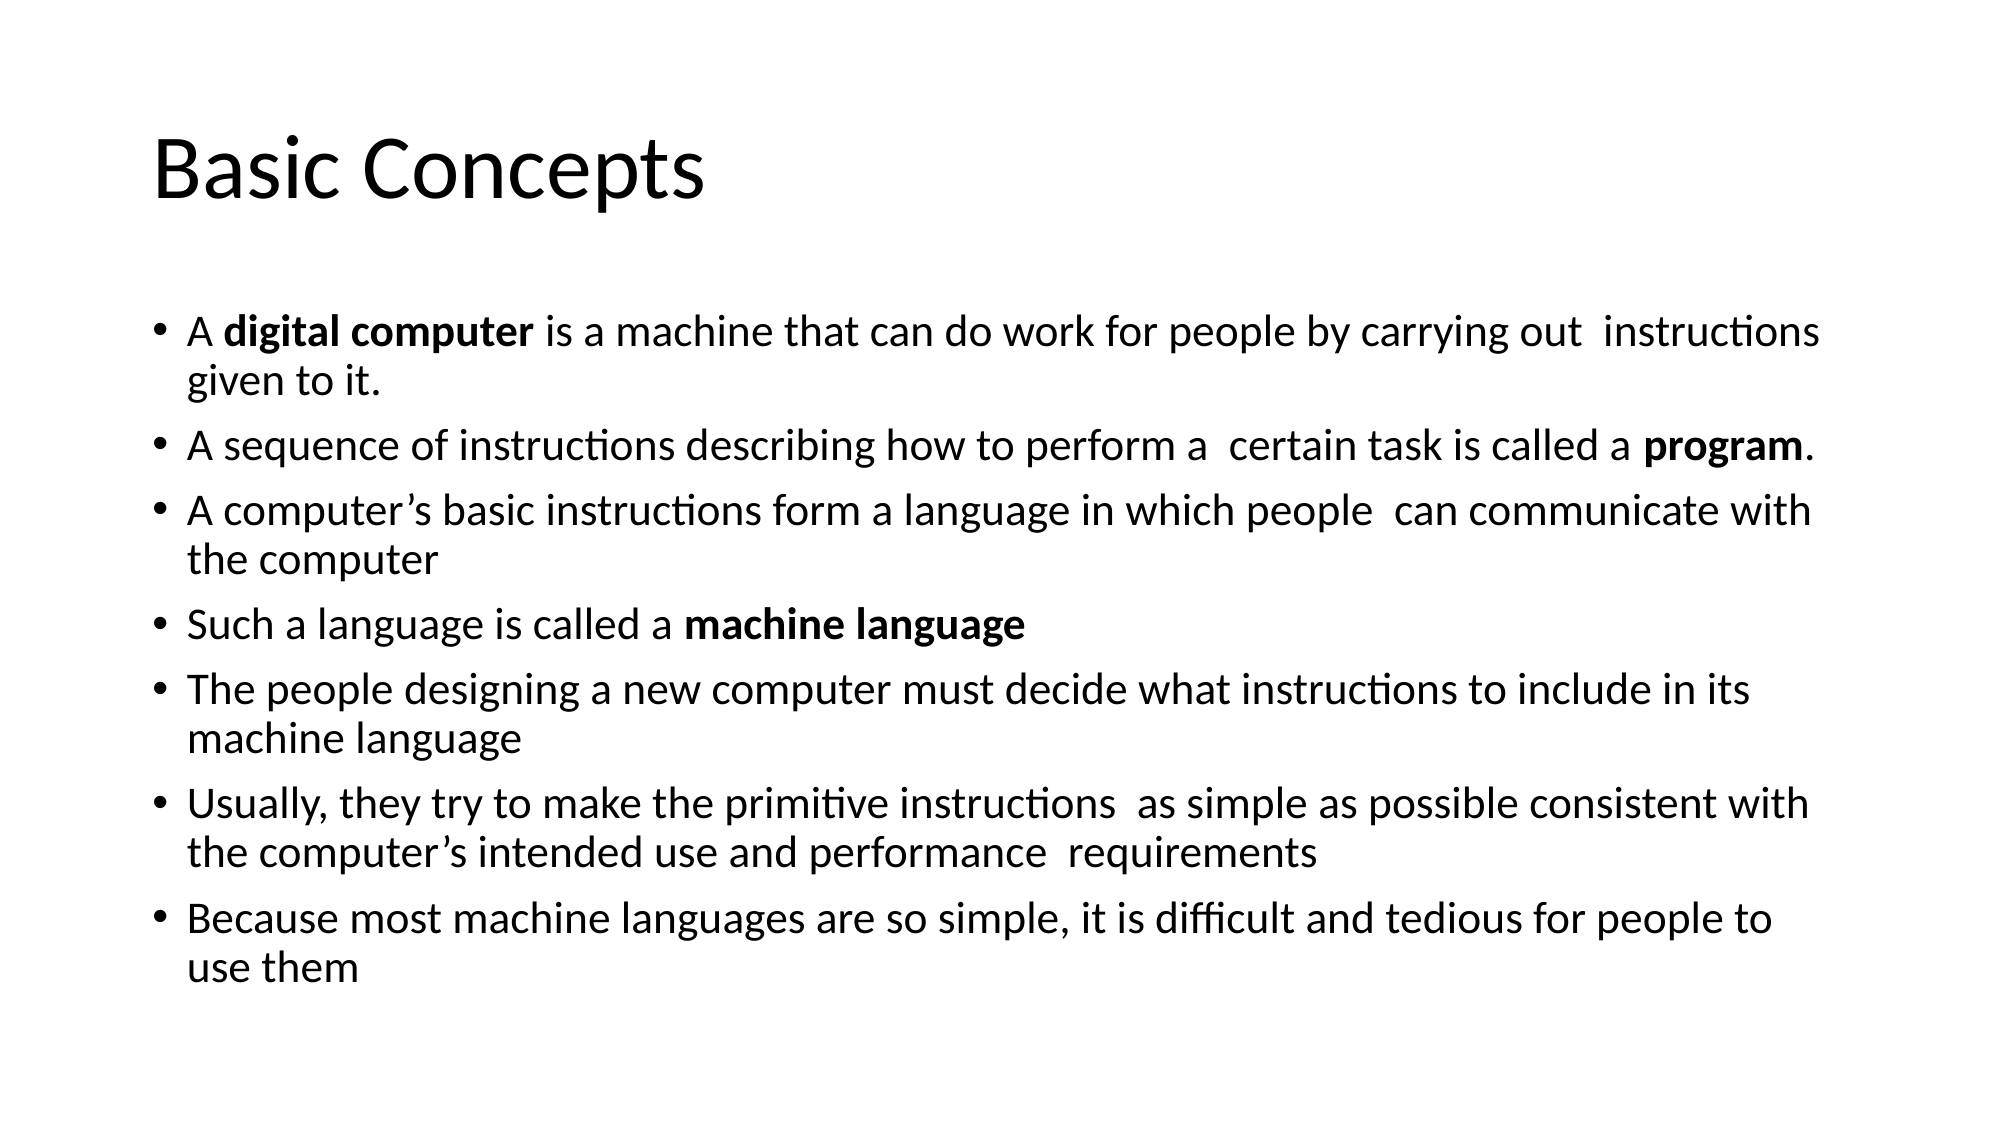

# Basic Concepts
A digital computer is a machine that can do work for people by carrying out  instructions given to it.
A sequence of instructions describing how to perform a  certain task is called a program.
A computer’s basic instructions form a language in which people  can communicate with the computer
Such a language is called a machine language
The people designing a new computer must decide what instructions to include in its machine language
Usually, they try to make the primitive instructions  as simple as possible consistent with the computer’s intended use and performance  requirements
Because most machine languages are so simple, it is difficult and tedious for people to use them